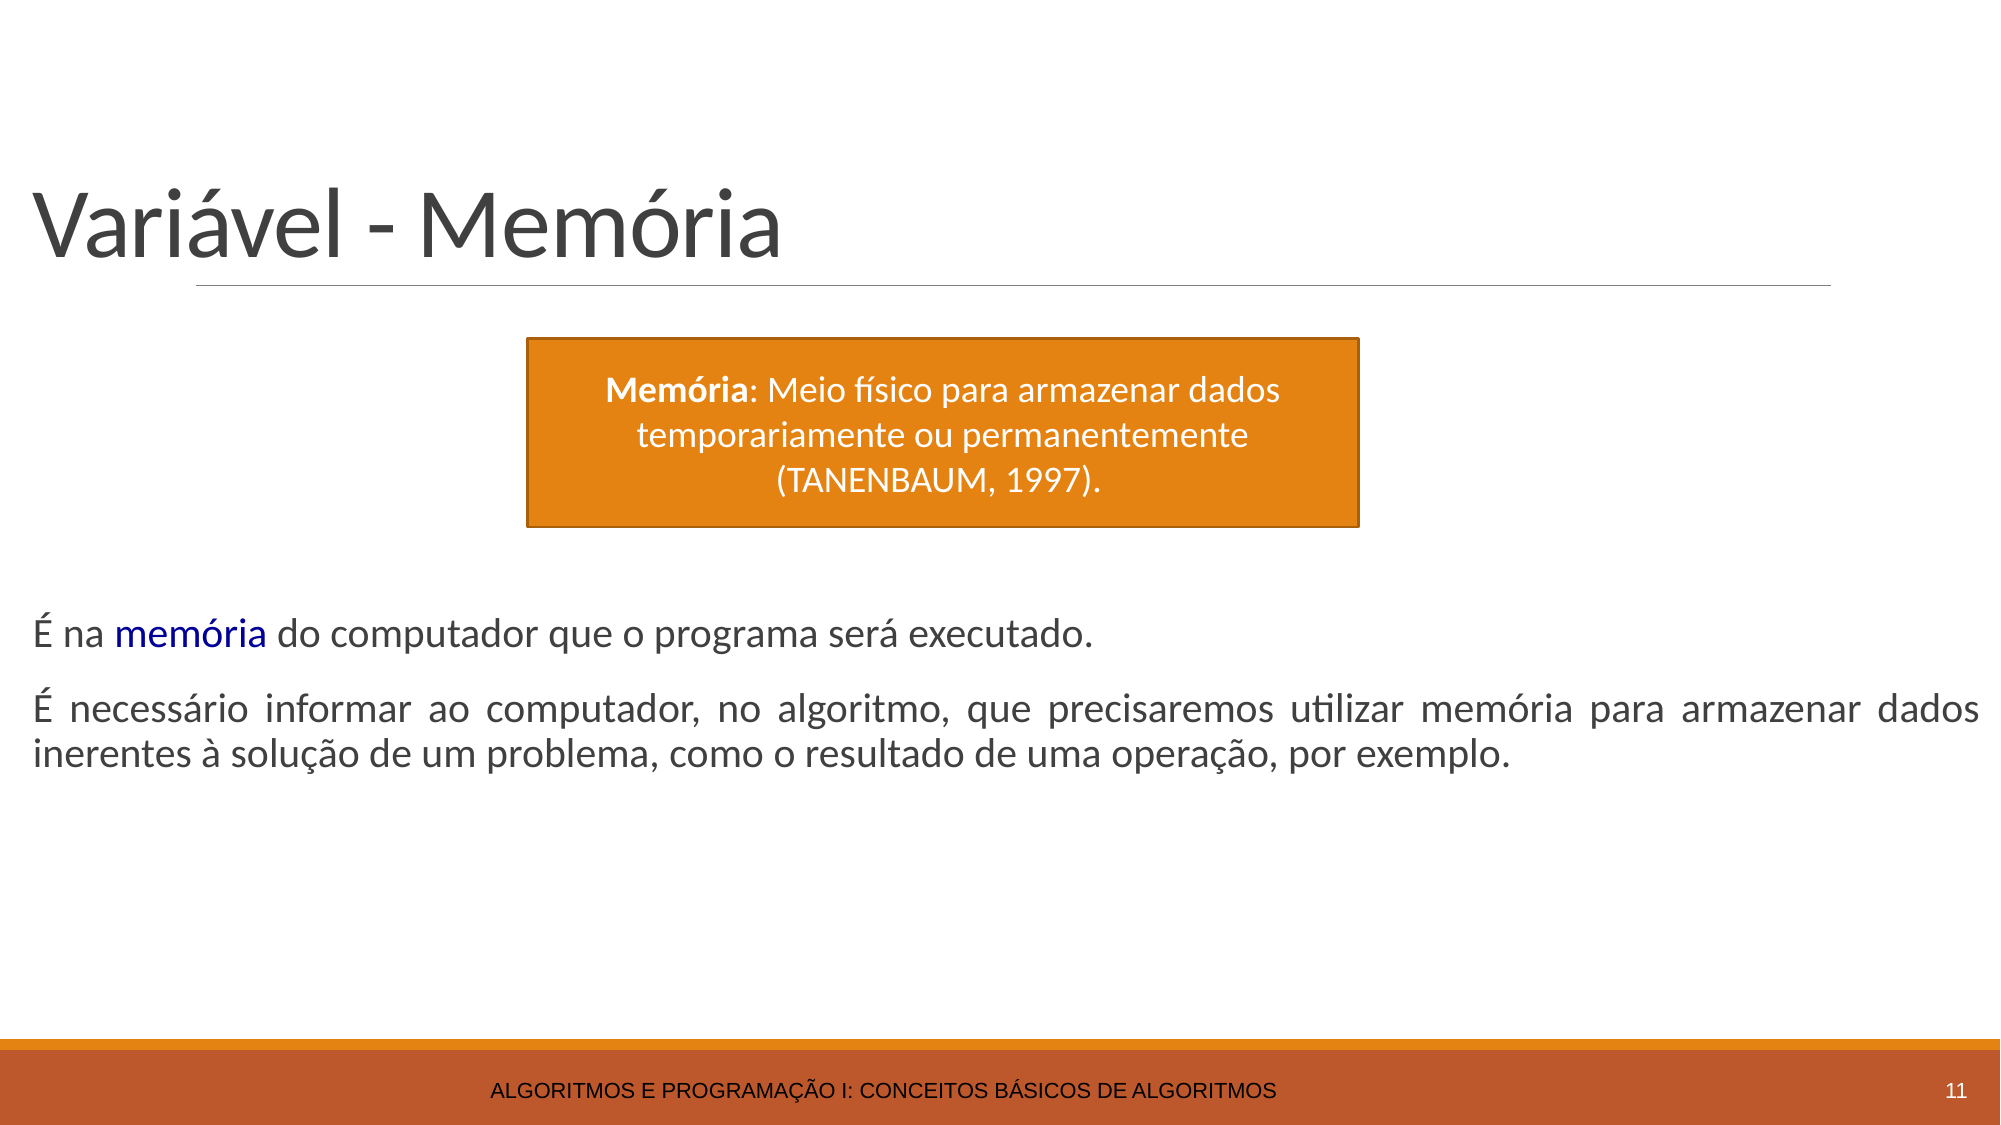

# Variável - Memória

É na memória do computador que o programa será executado.
É necessário informar ao computador, no algoritmo, que precisaremos utilizar memória para armazenar dados inerentes à solução de um problema, como o resultado de uma operação, por exemplo.
Memória: Meio físico para armazenar dados temporariamente ou permanentemente (TANENBAUM, 1997).
Algoritmos e Programação I: Conceitos Básicos de Algoritmos
11